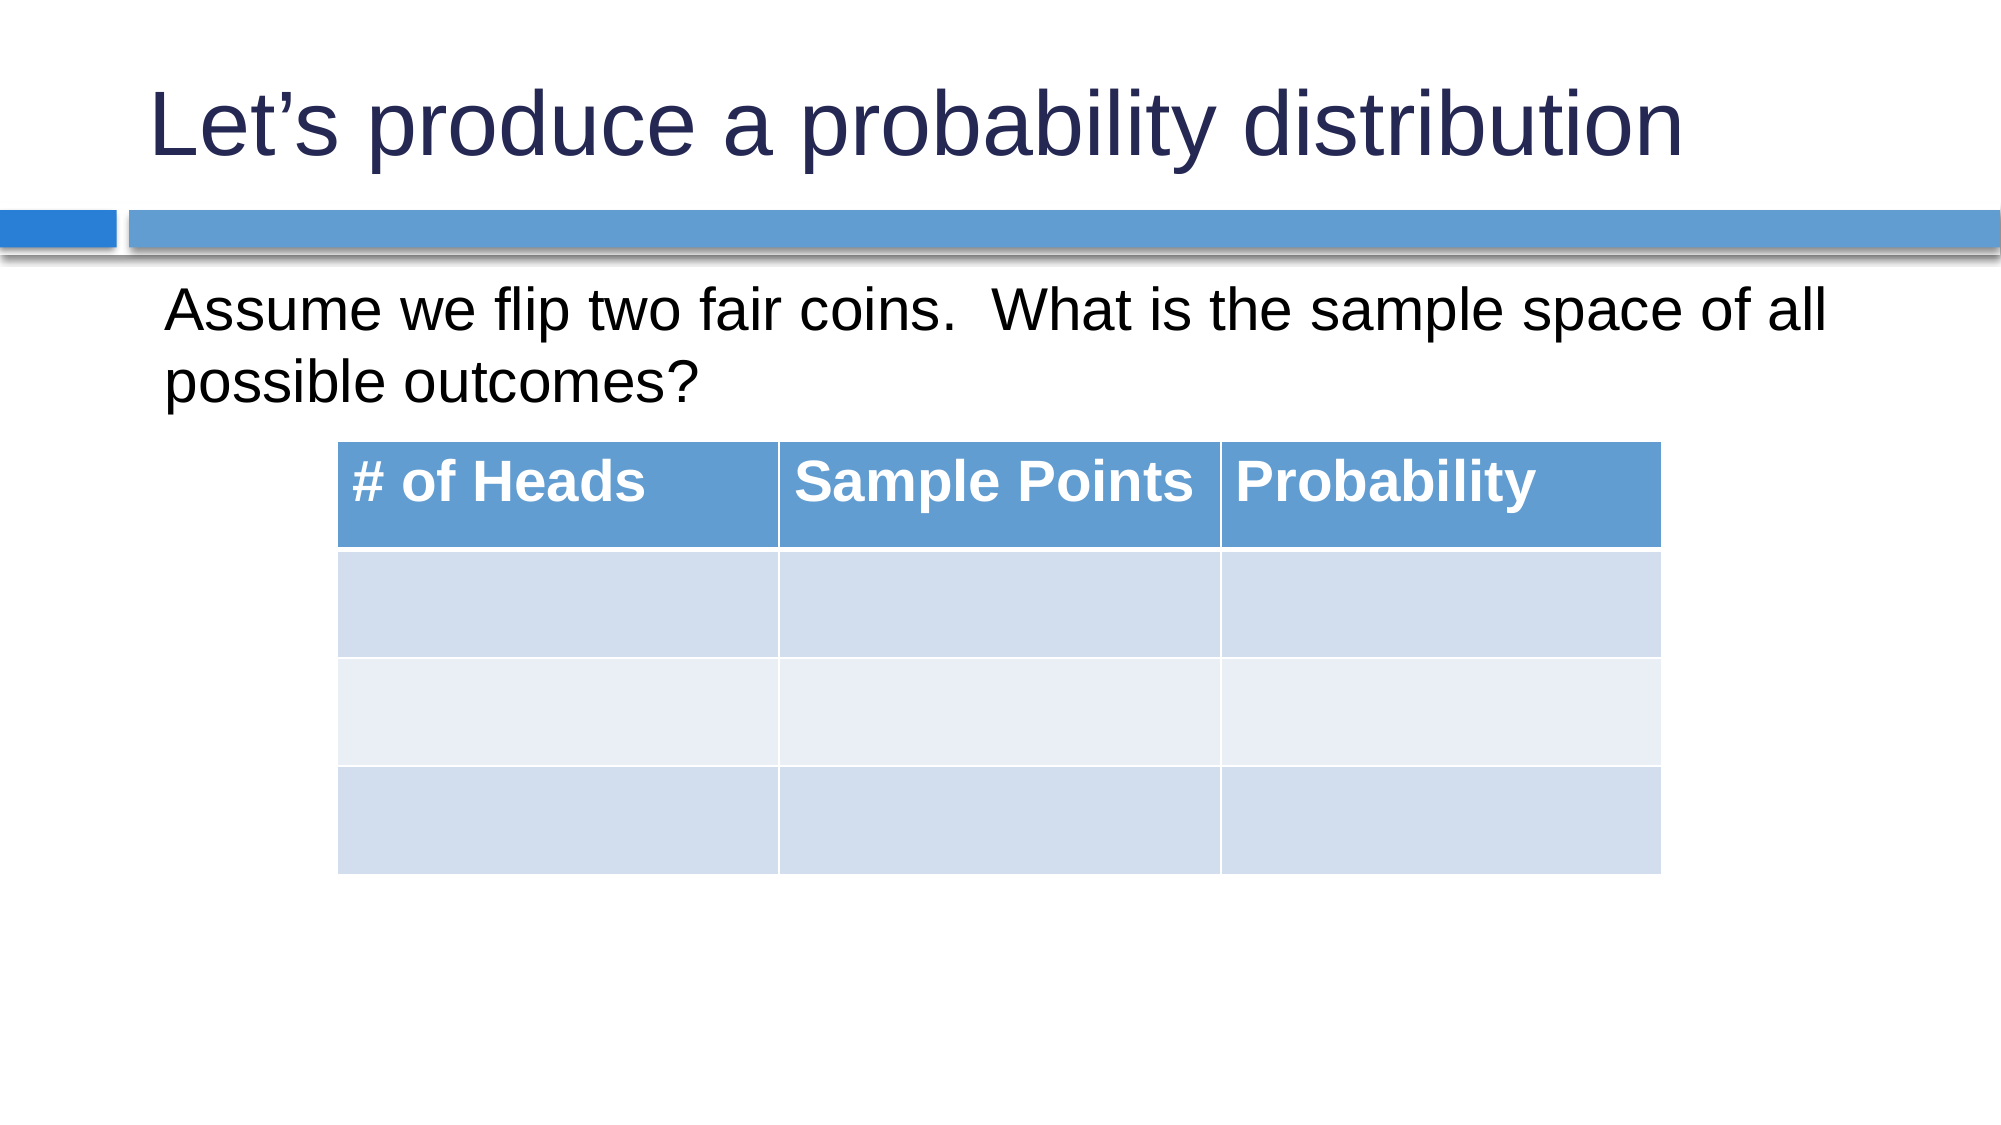

# Let’s produce a probability distribution
Assume we flip two fair coins.  What is the sample space of all possible outcomes?

| # of Heads | Sample Points | Probability |
| --- | --- | --- |
|  |  |  |
|  |  |  |
|  |  |  |